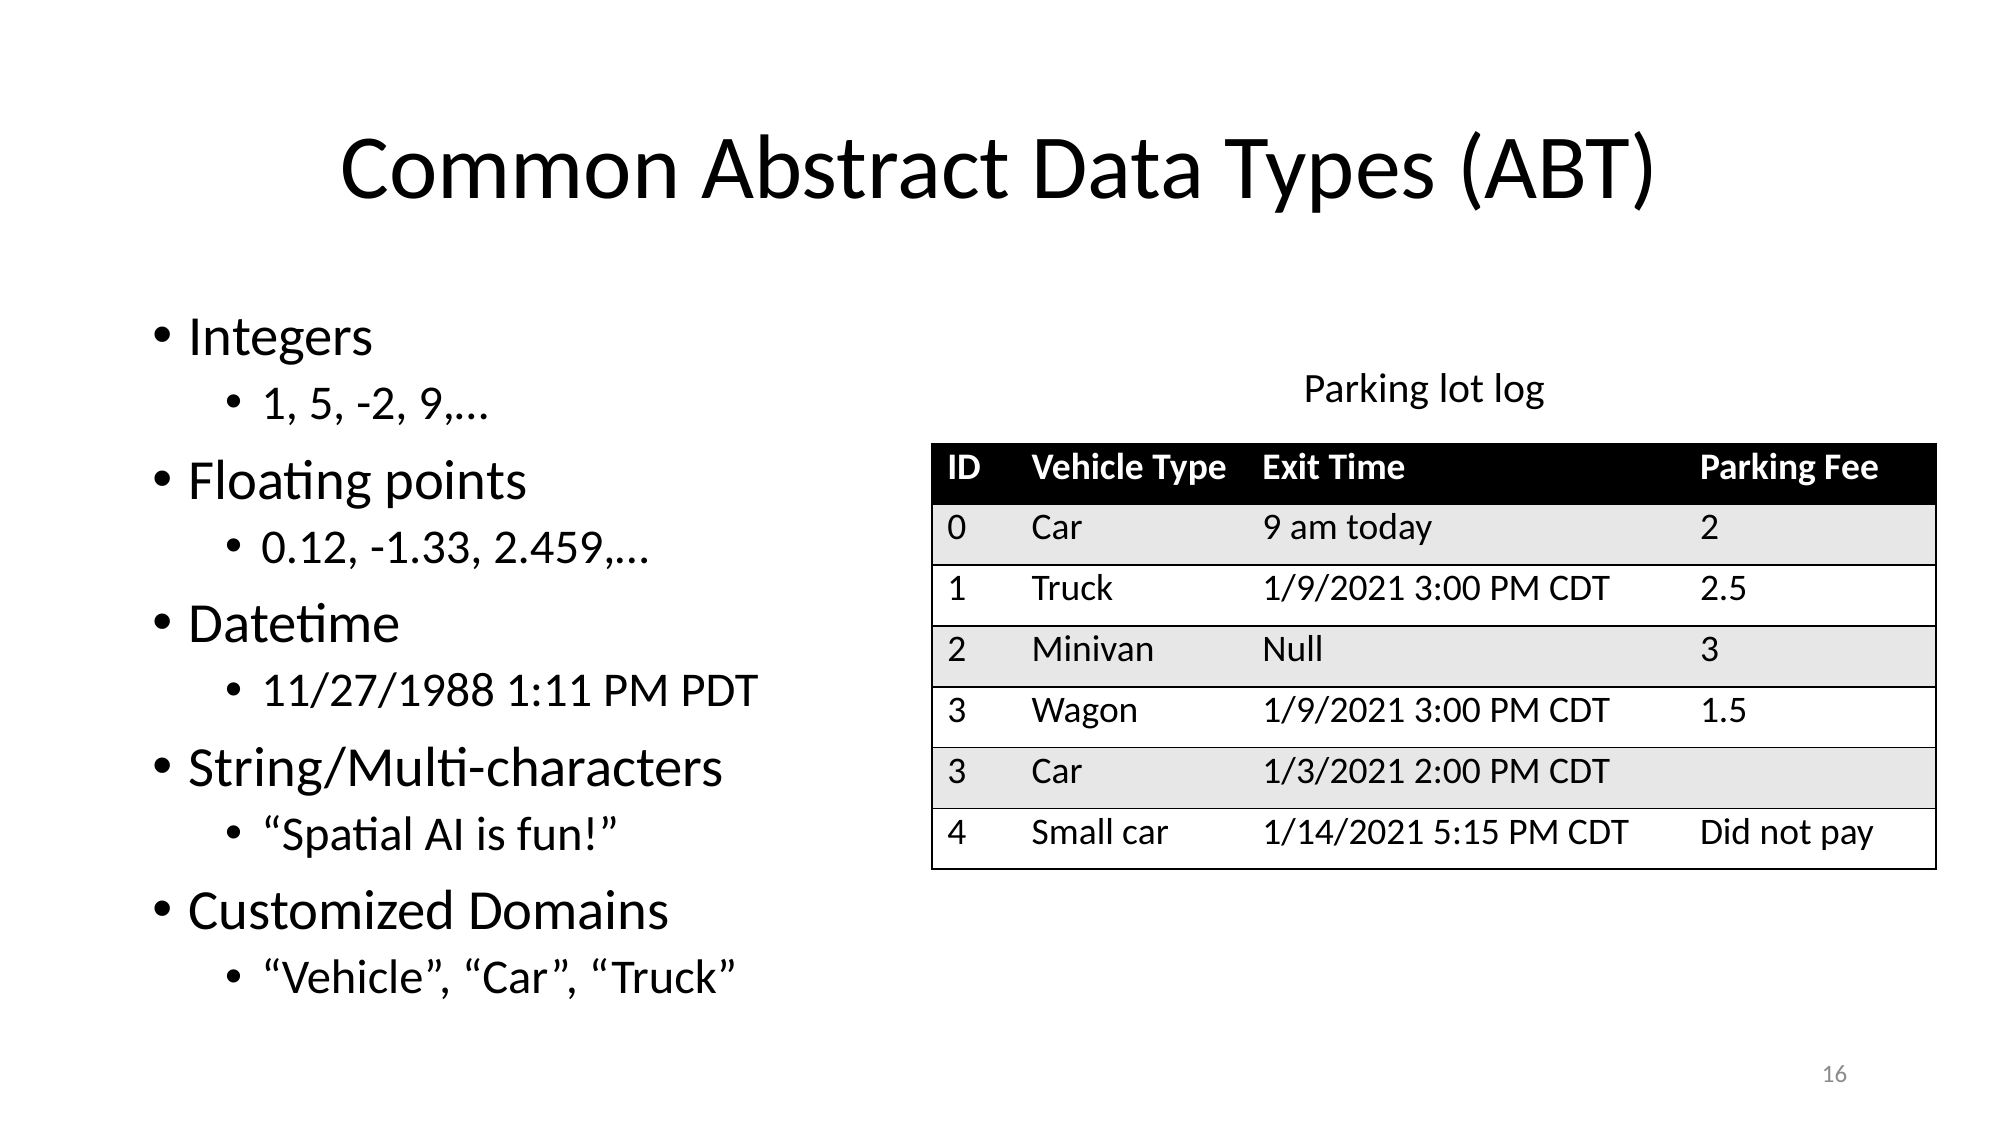

# Common Abstract Data Types (ABT)
Integers
1, 5, -2, 9,…
Floating points
0.12, -1.33, 2.459,…
Datetime
11/27/1988 1:11 PM PDT
String/Multi-characters
“Spatial AI is fun!”
Customized Domains
“Vehicle”, “Car”, “Truck”

Parking lot log
| ID | Vehicle Type | Exit Time | Parking Fee |
| --- | --- | --- | --- |
| 0 | Car | 9 am today | 2 |
| 1 | Truck | 1/9/2021 3:00 PM CDT | 2.5 |
| 2 | Minivan | Null | 3 |
| 3 | Wagon | 1/9/2021 3:00 PM CDT | 1.5 |
| 3 | Car | 1/3/2021 2:00 PM CDT |  |
| 4 | Small car | 1/14/2021 5:15 PM CDT | Did not pay |
16